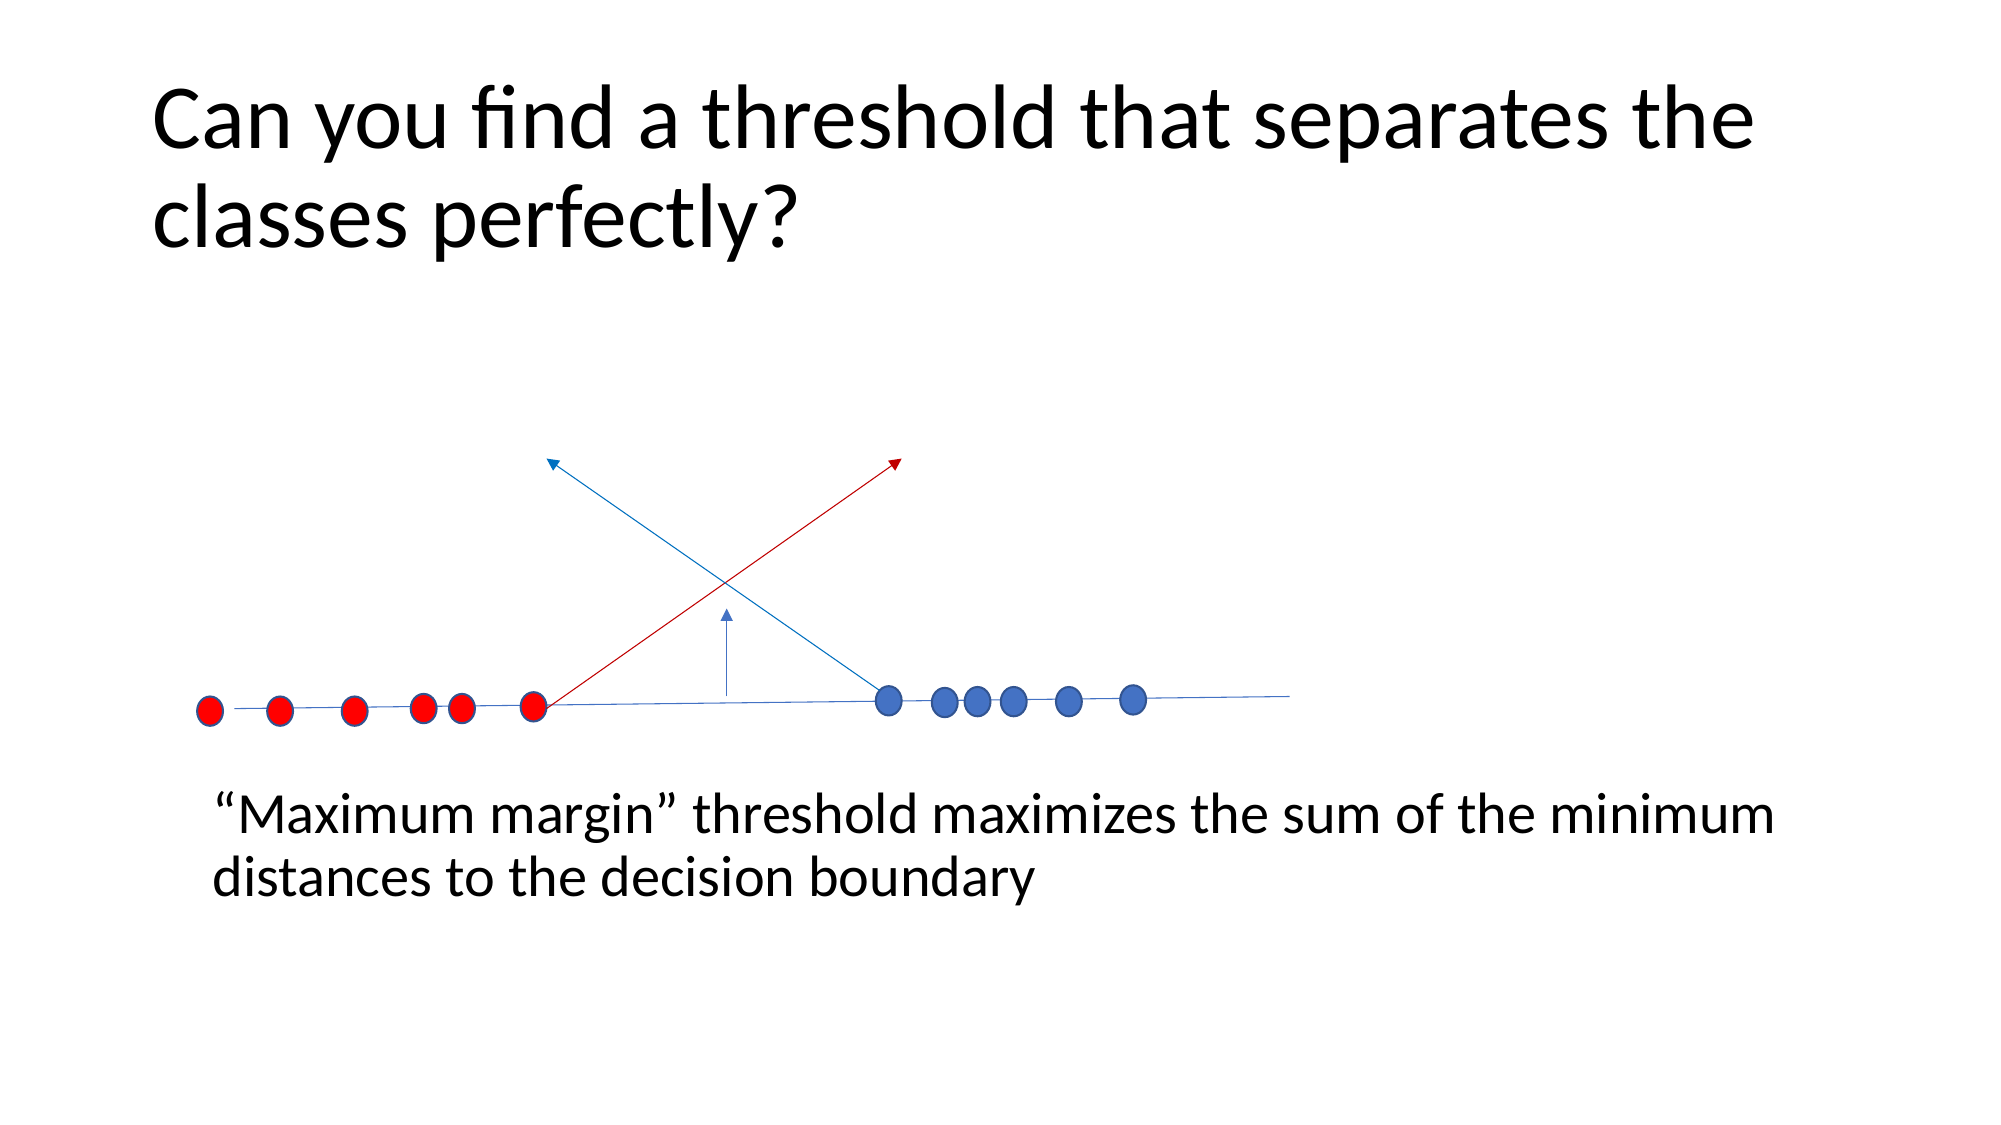

# Can you find a threshold that separates the classes perfectly?

“Maximum margin” threshold maximizes the sum of the minimum distances to the decision boundary